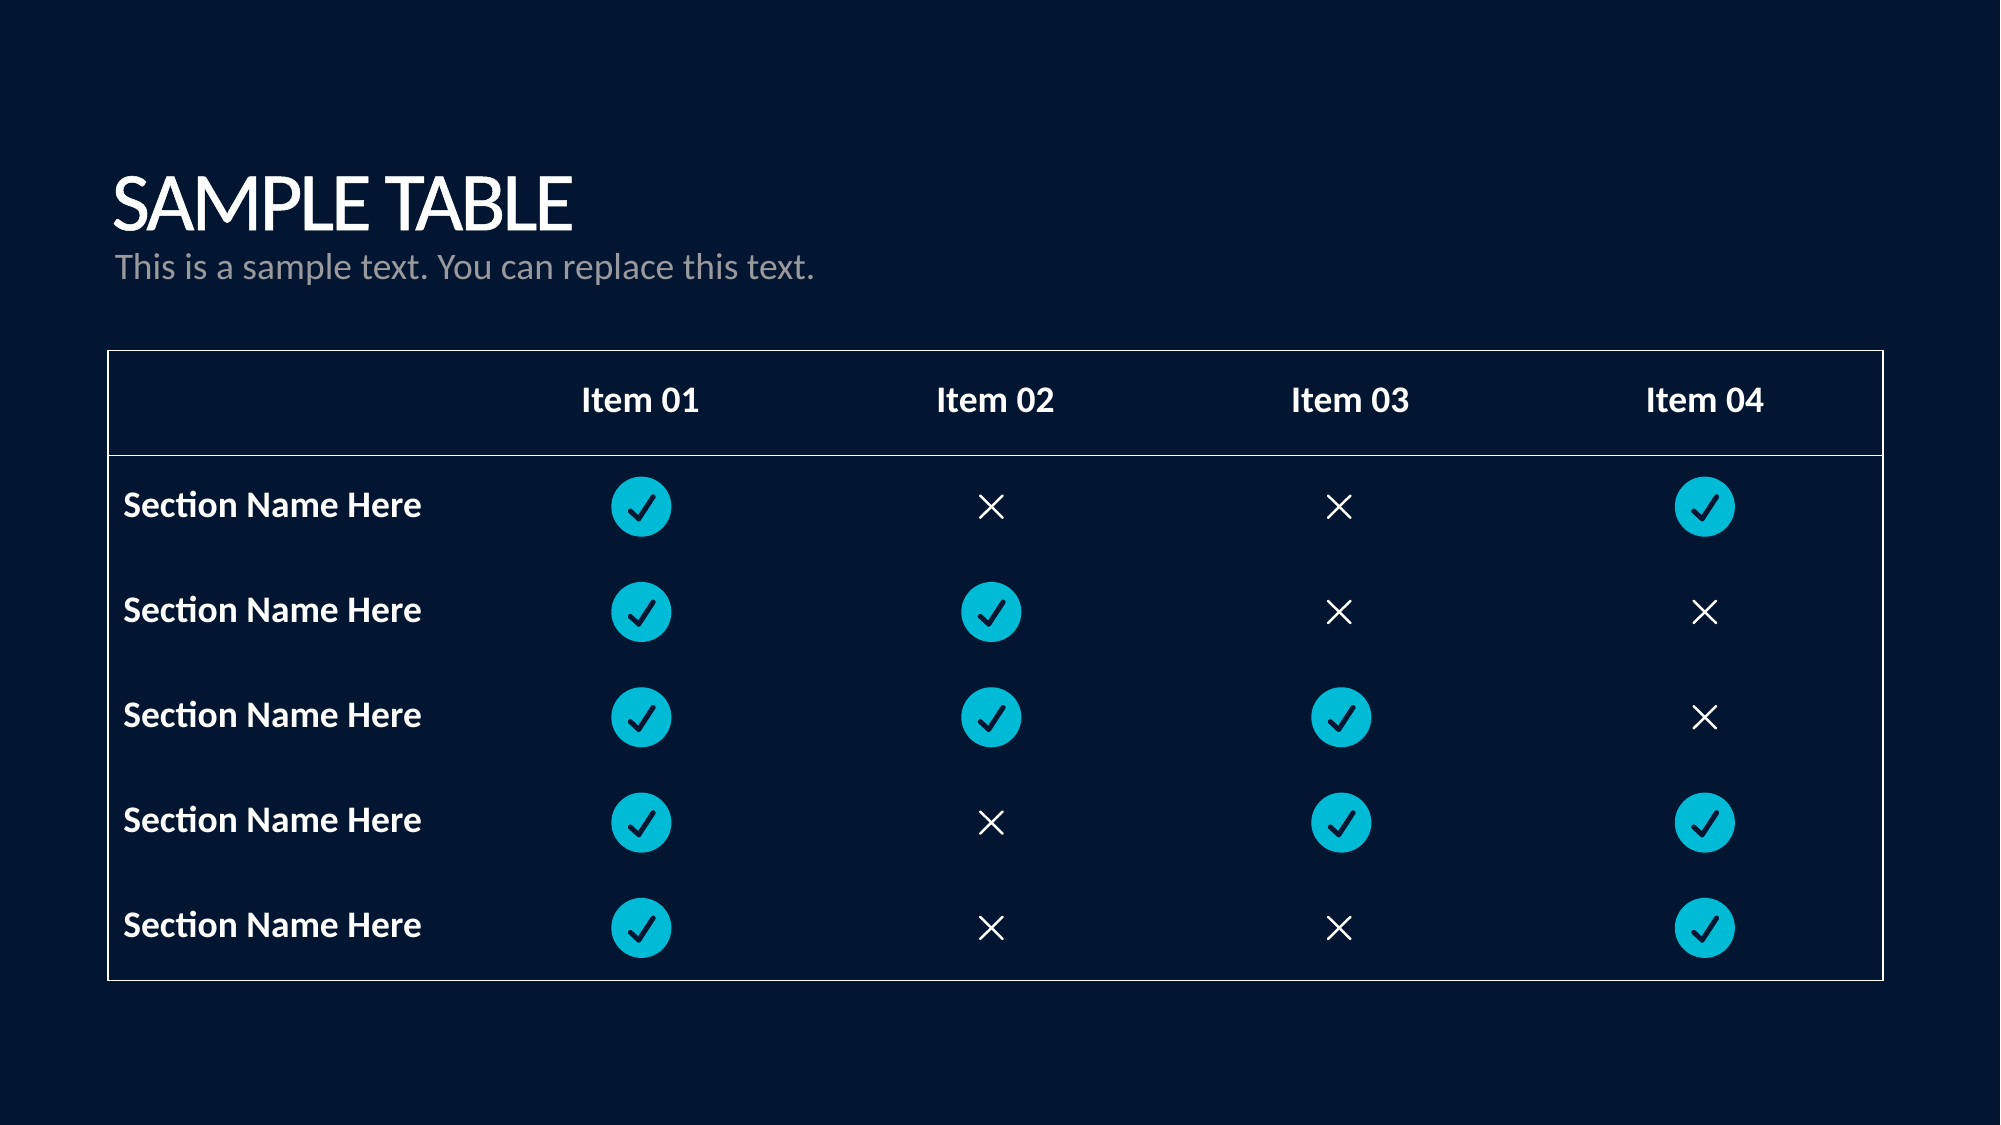

Sample Table
This is a sample text. You can replace this text.
|  | Item 01 | Item 02 | Item 03 | Item 04 |
| --- | --- | --- | --- | --- |
| Section Name Here |  |  |  |  |
| Section Name Here |  |  |  |  |
| Section Name Here |  |  |  |  |
| Section Name Here |  |  |  |  |
| Section Name Here |  |  |  |  |